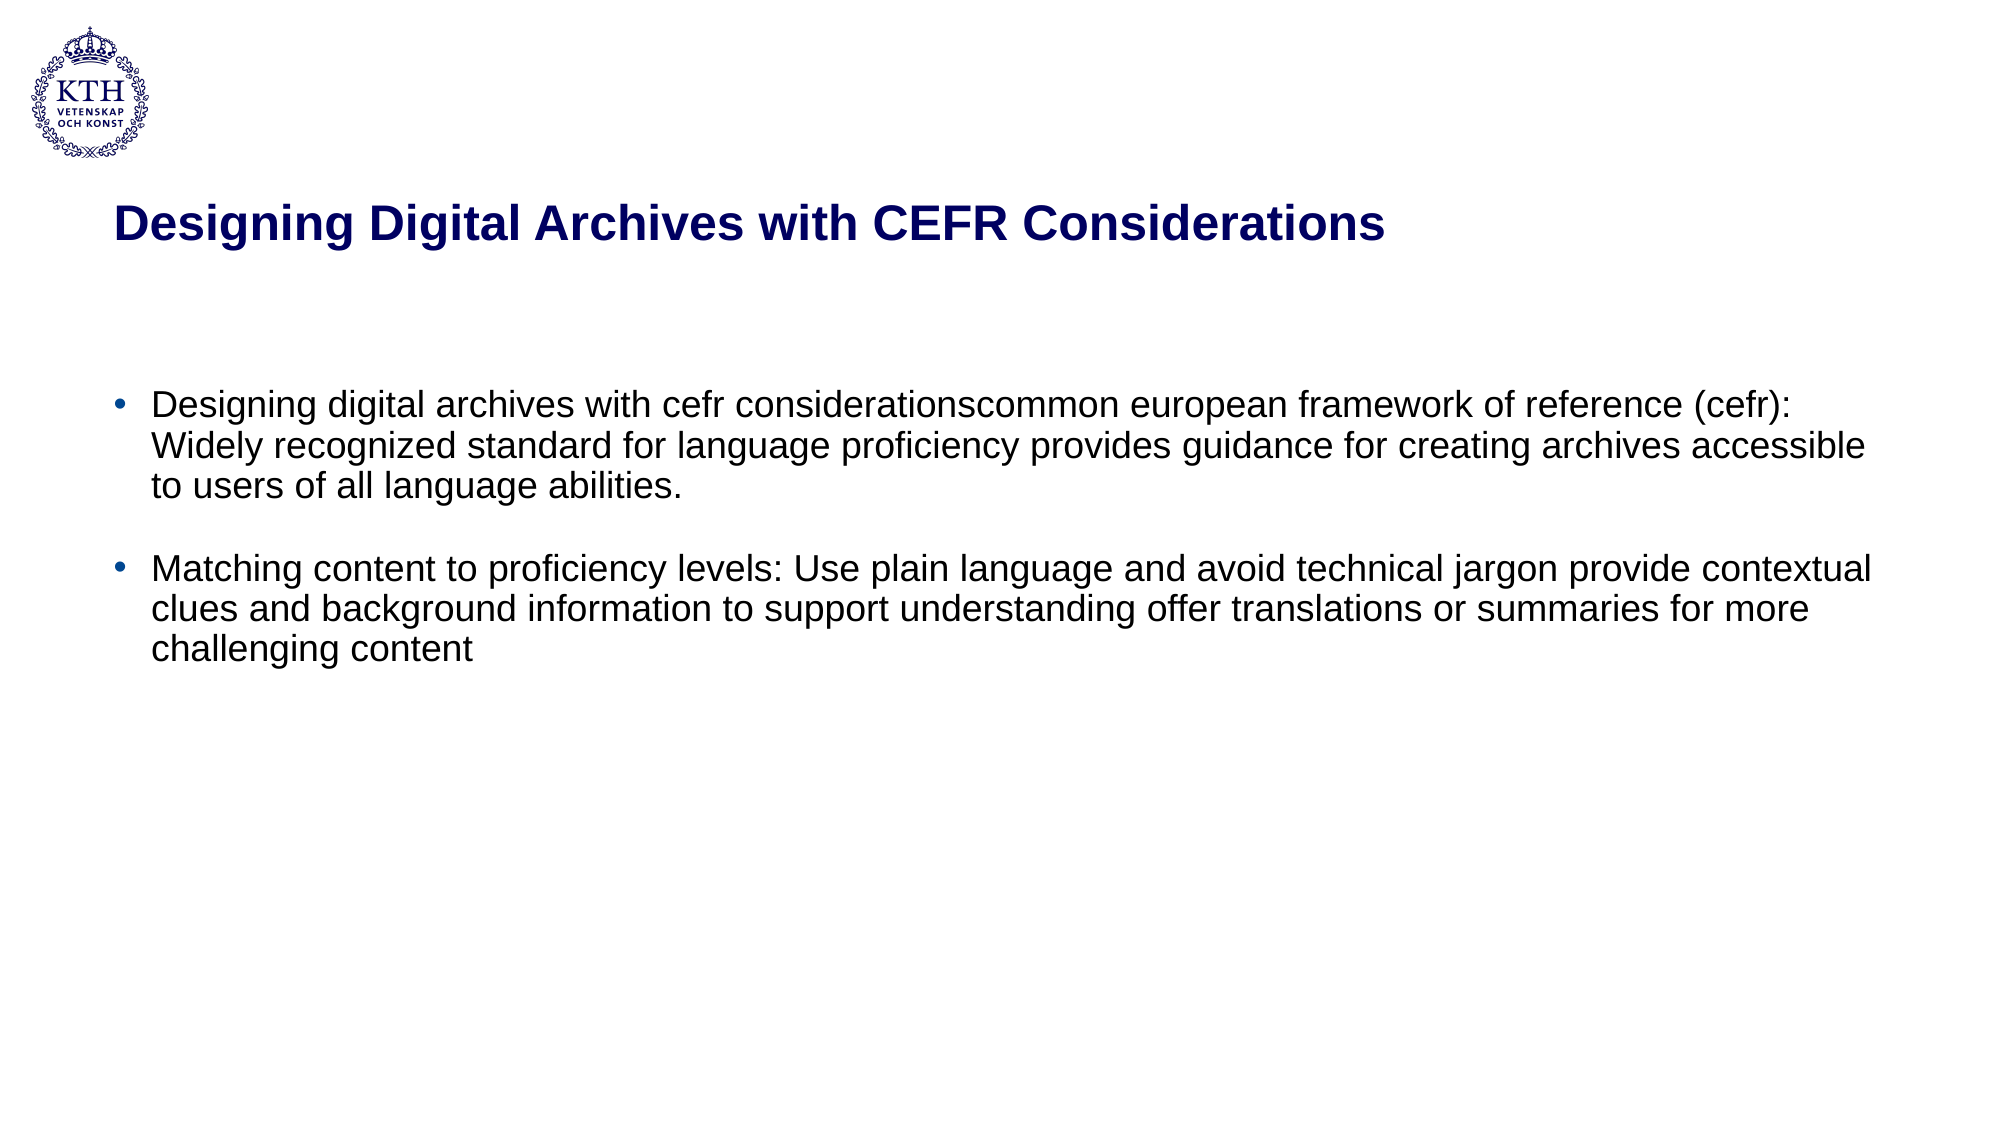

# Designing Digital Archives with CEFR Considerations

Designing digital archives with cefr considerationscommon european framework of reference (cefr): Widely recognized standard for language proficiency provides guidance for creating archives accessible to users of all language abilities.
Matching content to proficiency levels: Use plain language and avoid technical jargon provide contextual clues and background information to support understanding offer translations or summaries for more challenging content